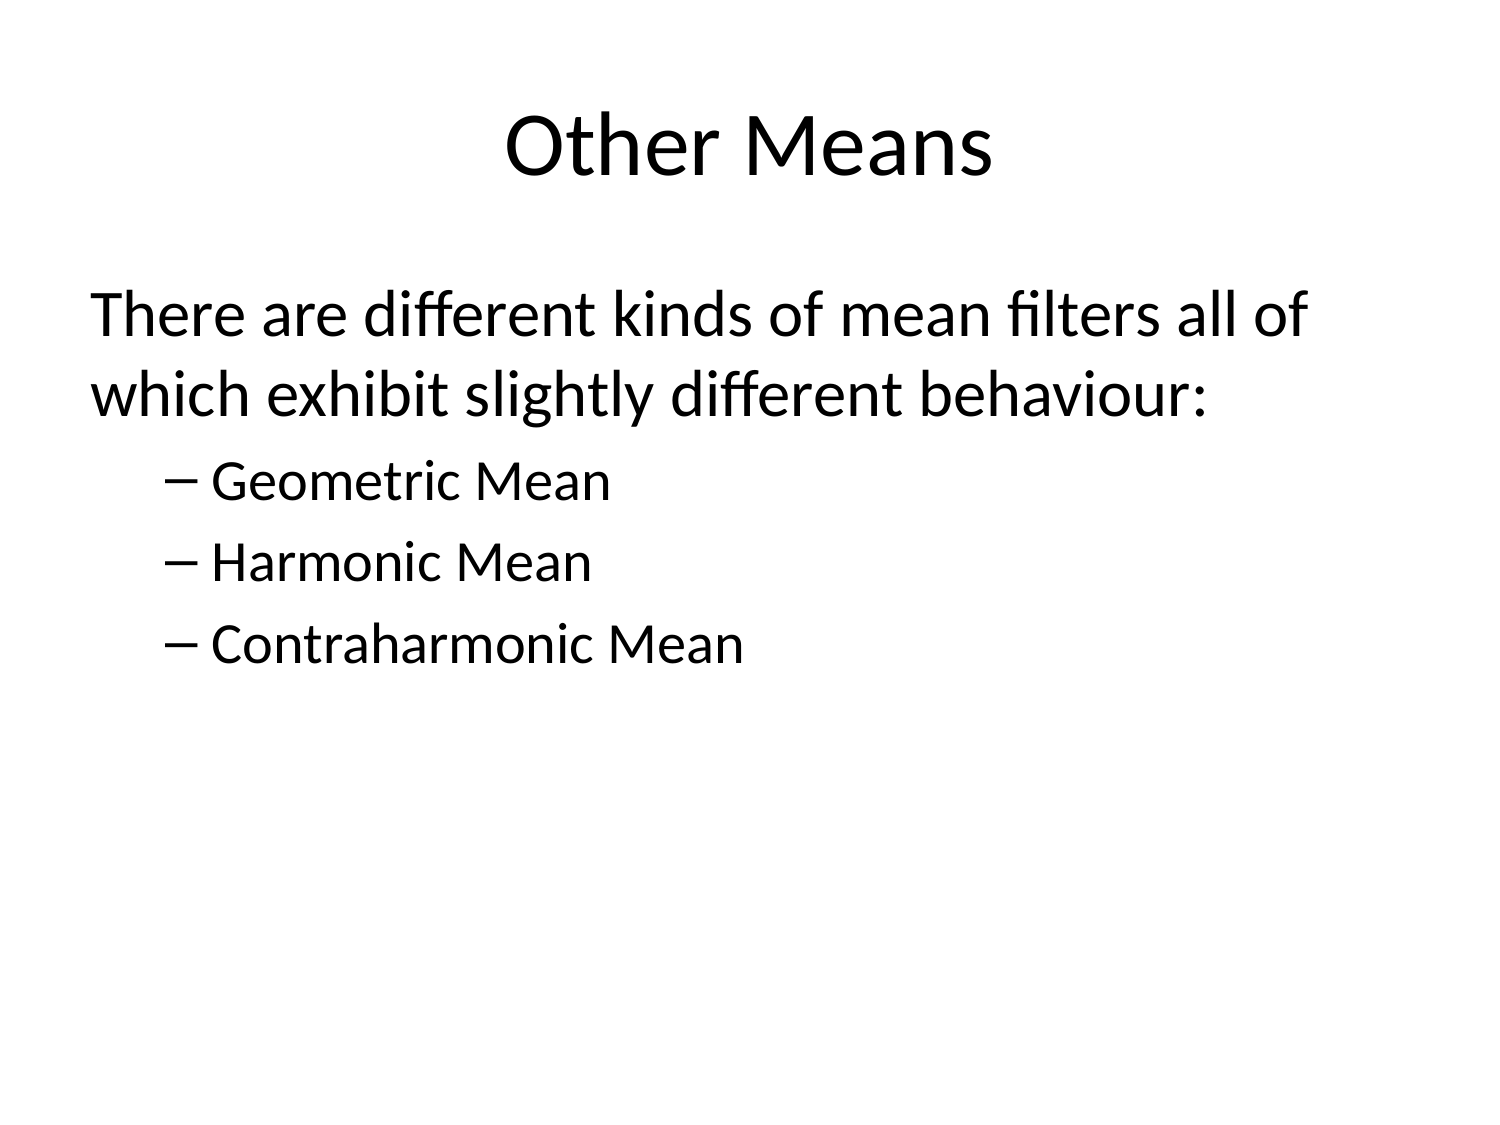

# Other Means
There are different kinds of mean filters all of which exhibit slightly different behaviour:
Geometric Mean
Harmonic Mean
Contraharmonic Mean